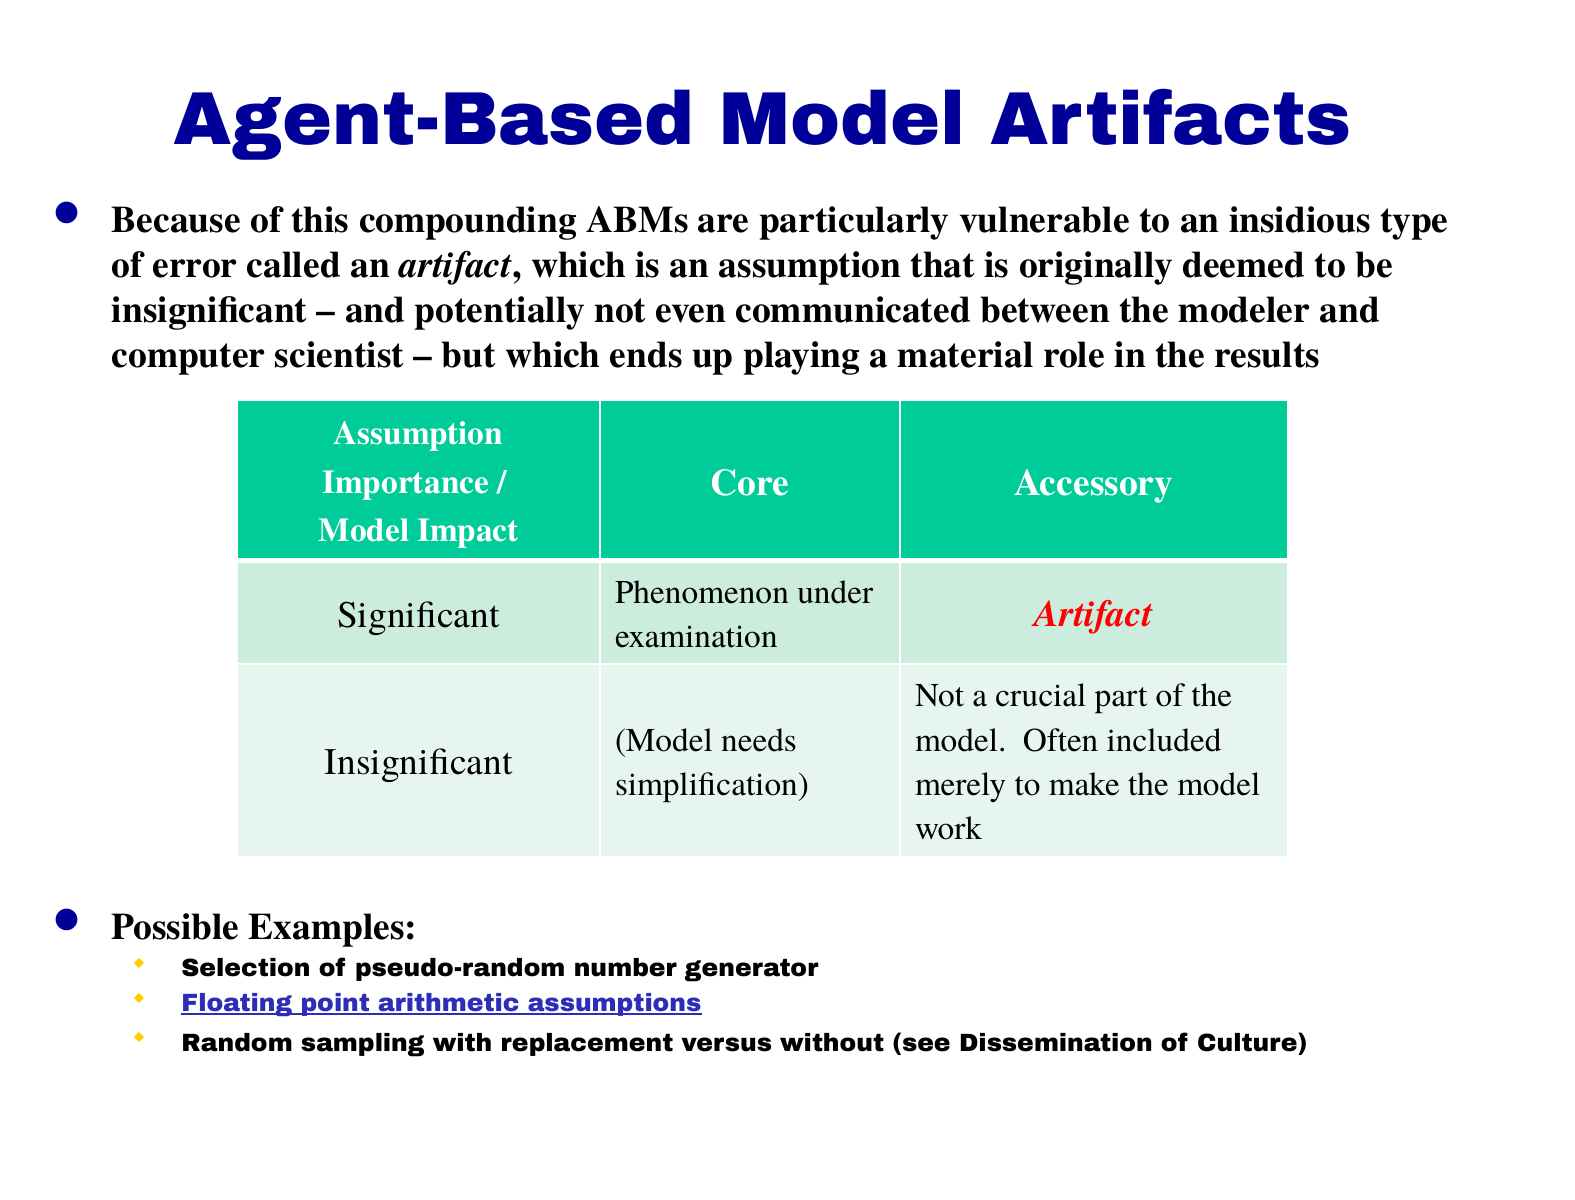

# Agent-Based Model Artifacts
Because of this compounding ABMs are particularly vulnerable to an insidious type of error called an artifact, which is an assumption that is originally deemed to be insignificant – and potentially not even communicated between the modeler and computer scientist – but which ends up playing a material role in the results

Possible Examples:
Selection of pseudo-random number generator
Floating point arithmetic assumptions
Random sampling with replacement versus without (see Dissemination of Culture)
| Assumption Importance / Model Impact | Core | Accessory |
| --- | --- | --- |
| Significant | Phenomenon under examination | Artifact |
| Insignificant | (Model needs simplification) | Not a crucial part of the model. Often included merely to make the model work |